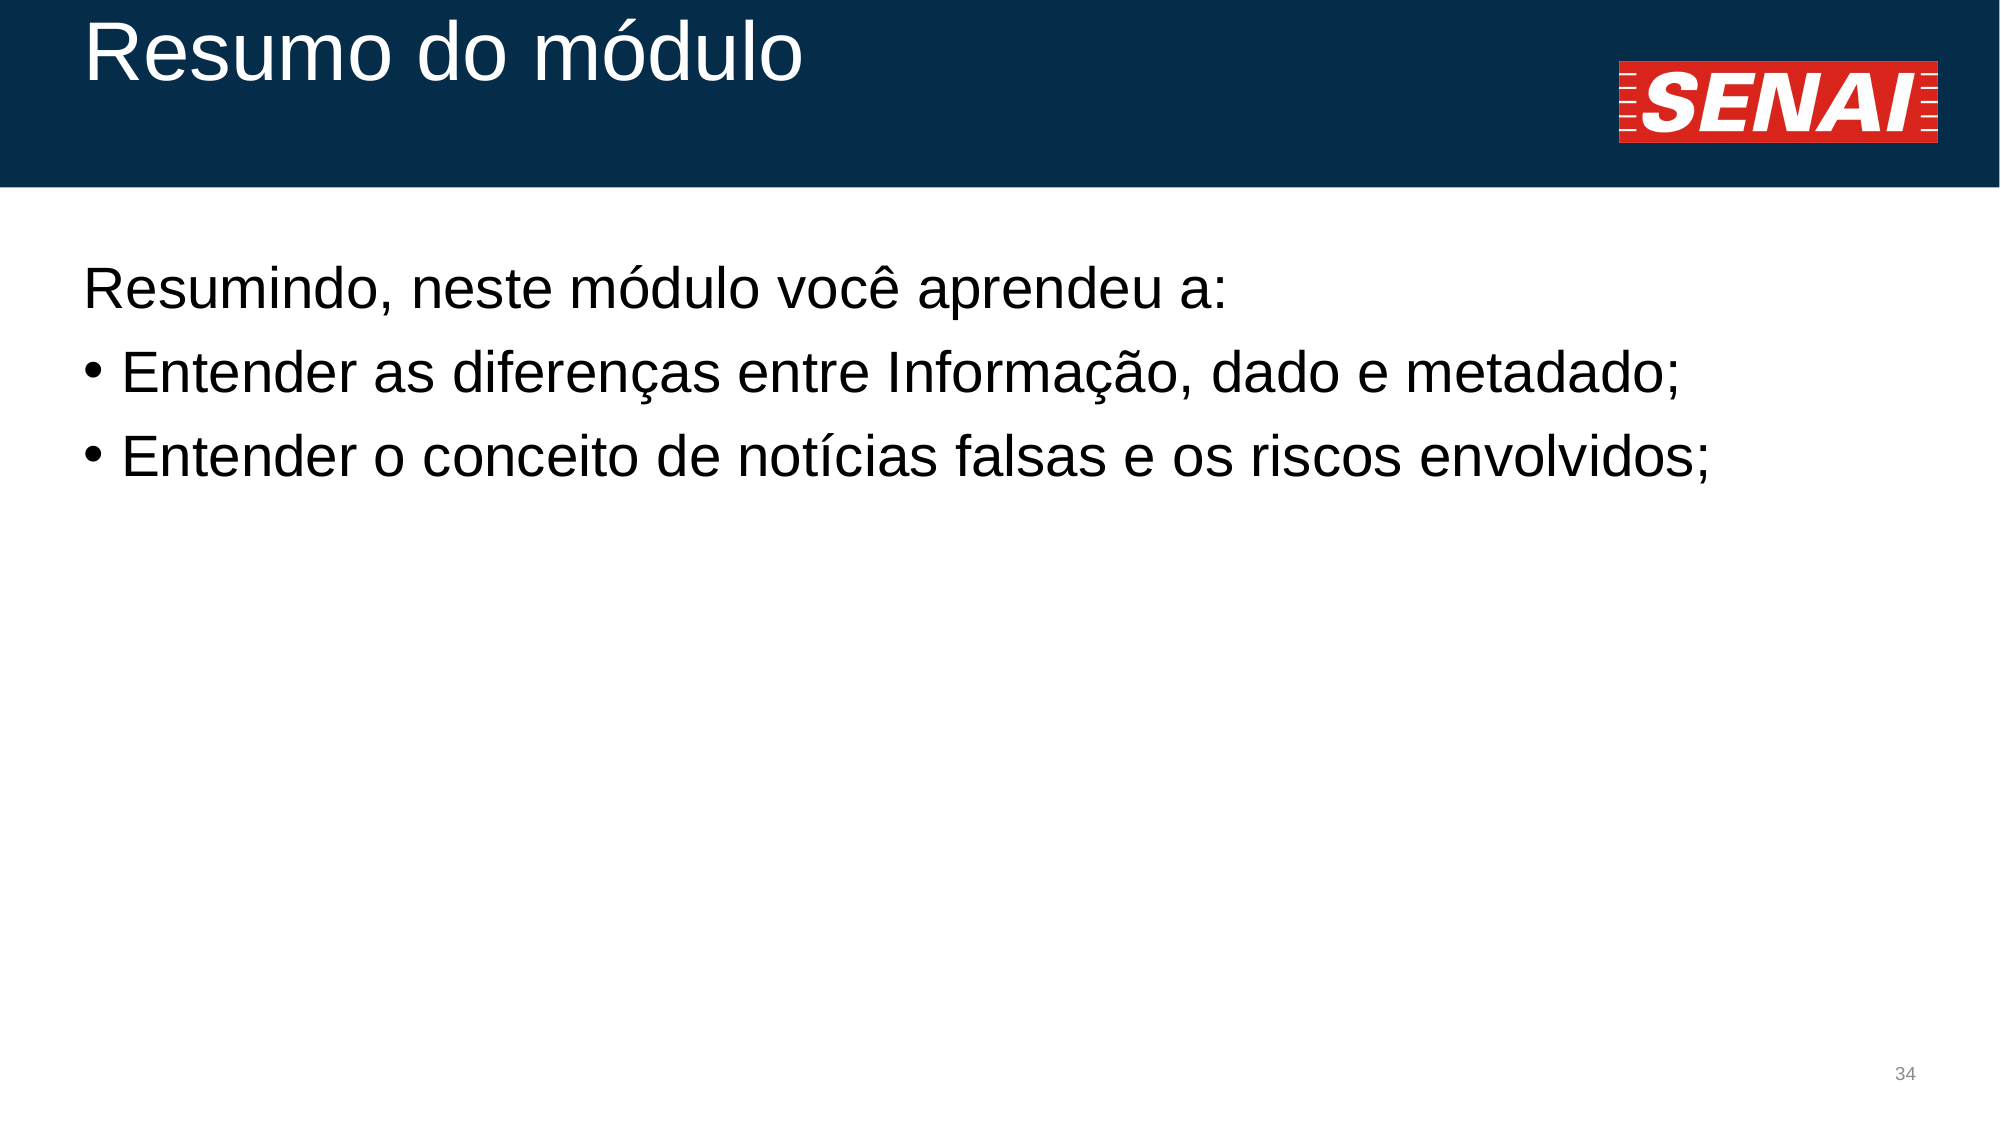

# Resumo do módulo
Resumindo, neste módulo você aprendeu a:
Entender as diferenças entre Informação, dado e metadado;
Entender o conceito de notícias falsas e os riscos envolvidos;

34